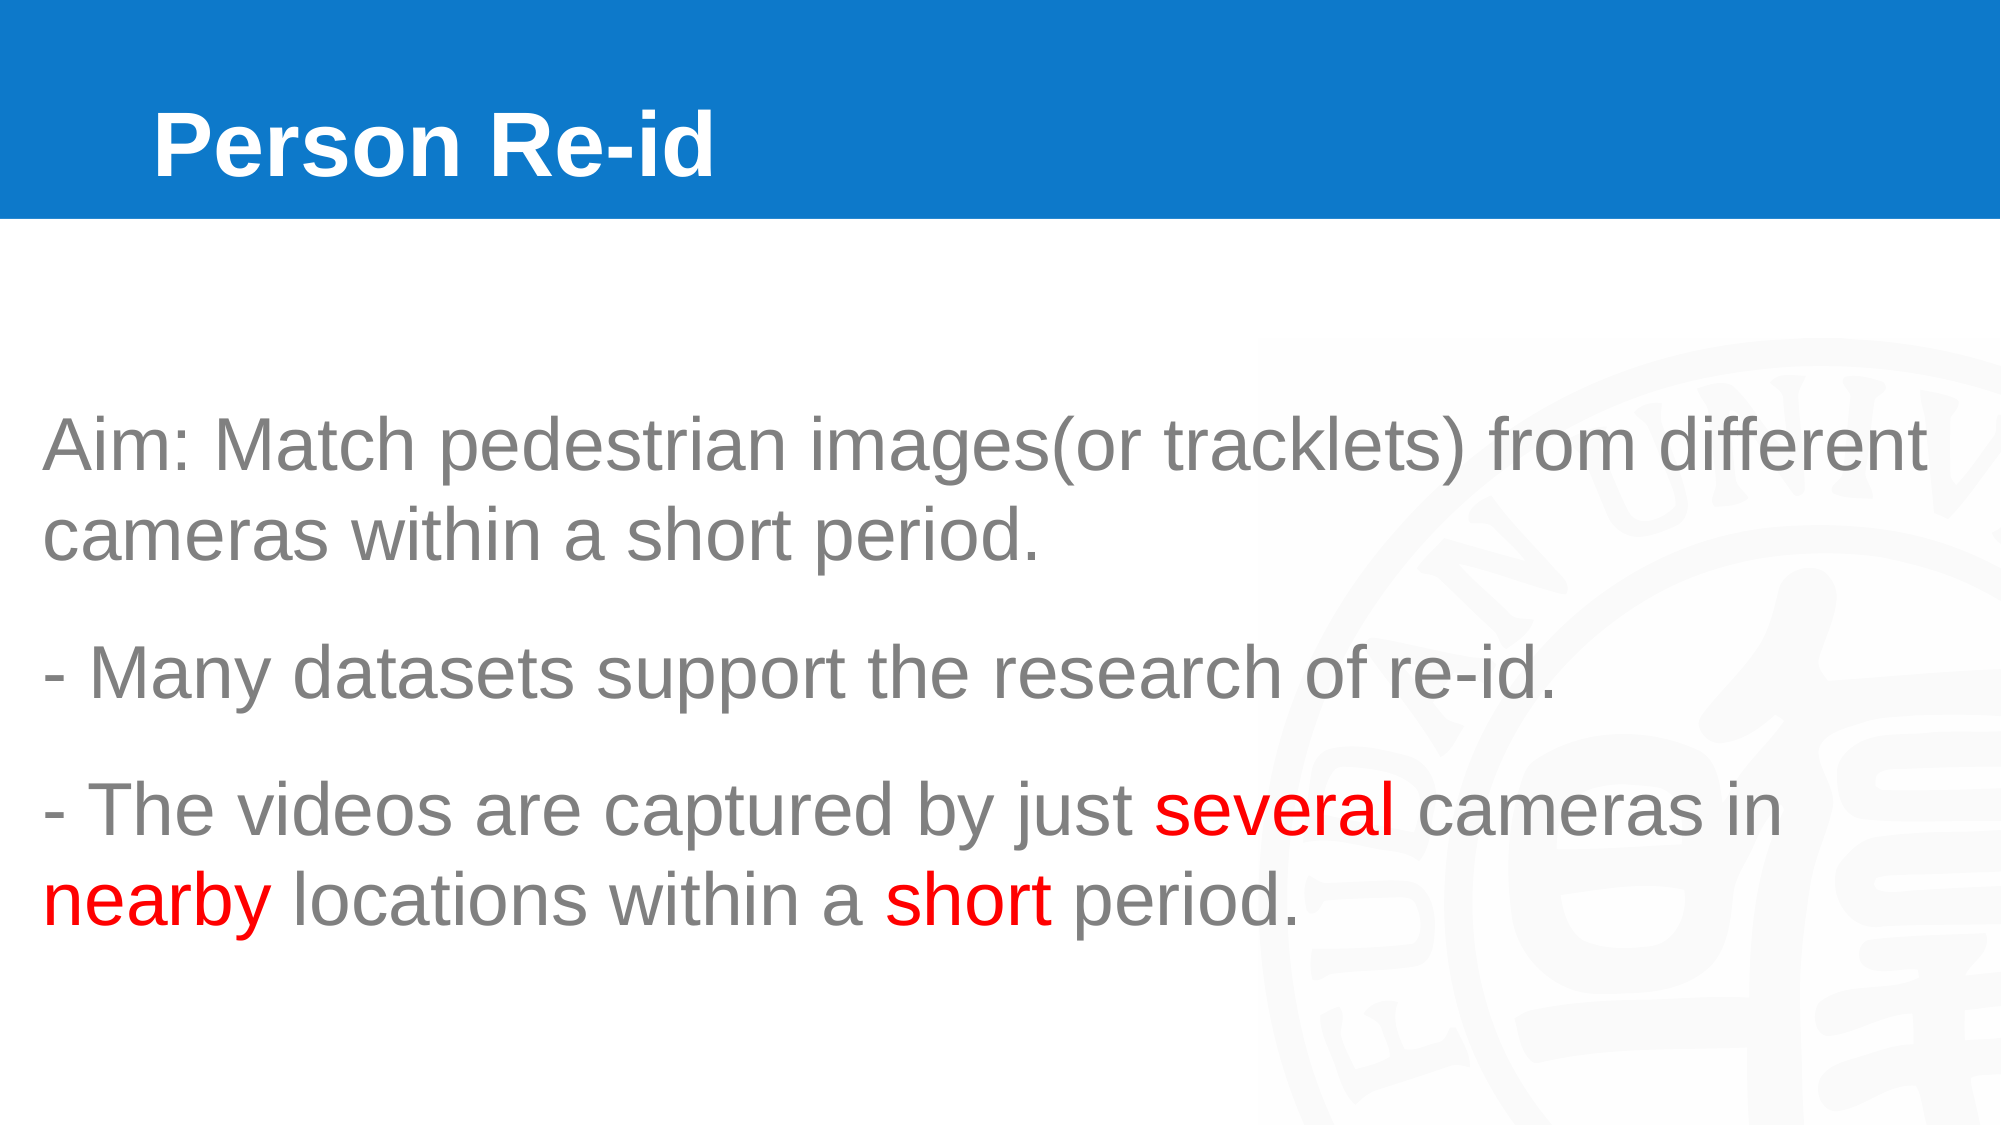

# Person Re-id
Aim: Match pedestrian images(or tracklets) from different cameras within a short period.
- Many datasets support the research of re-id.
- The videos are captured by just several cameras in nearby locations within a short period.